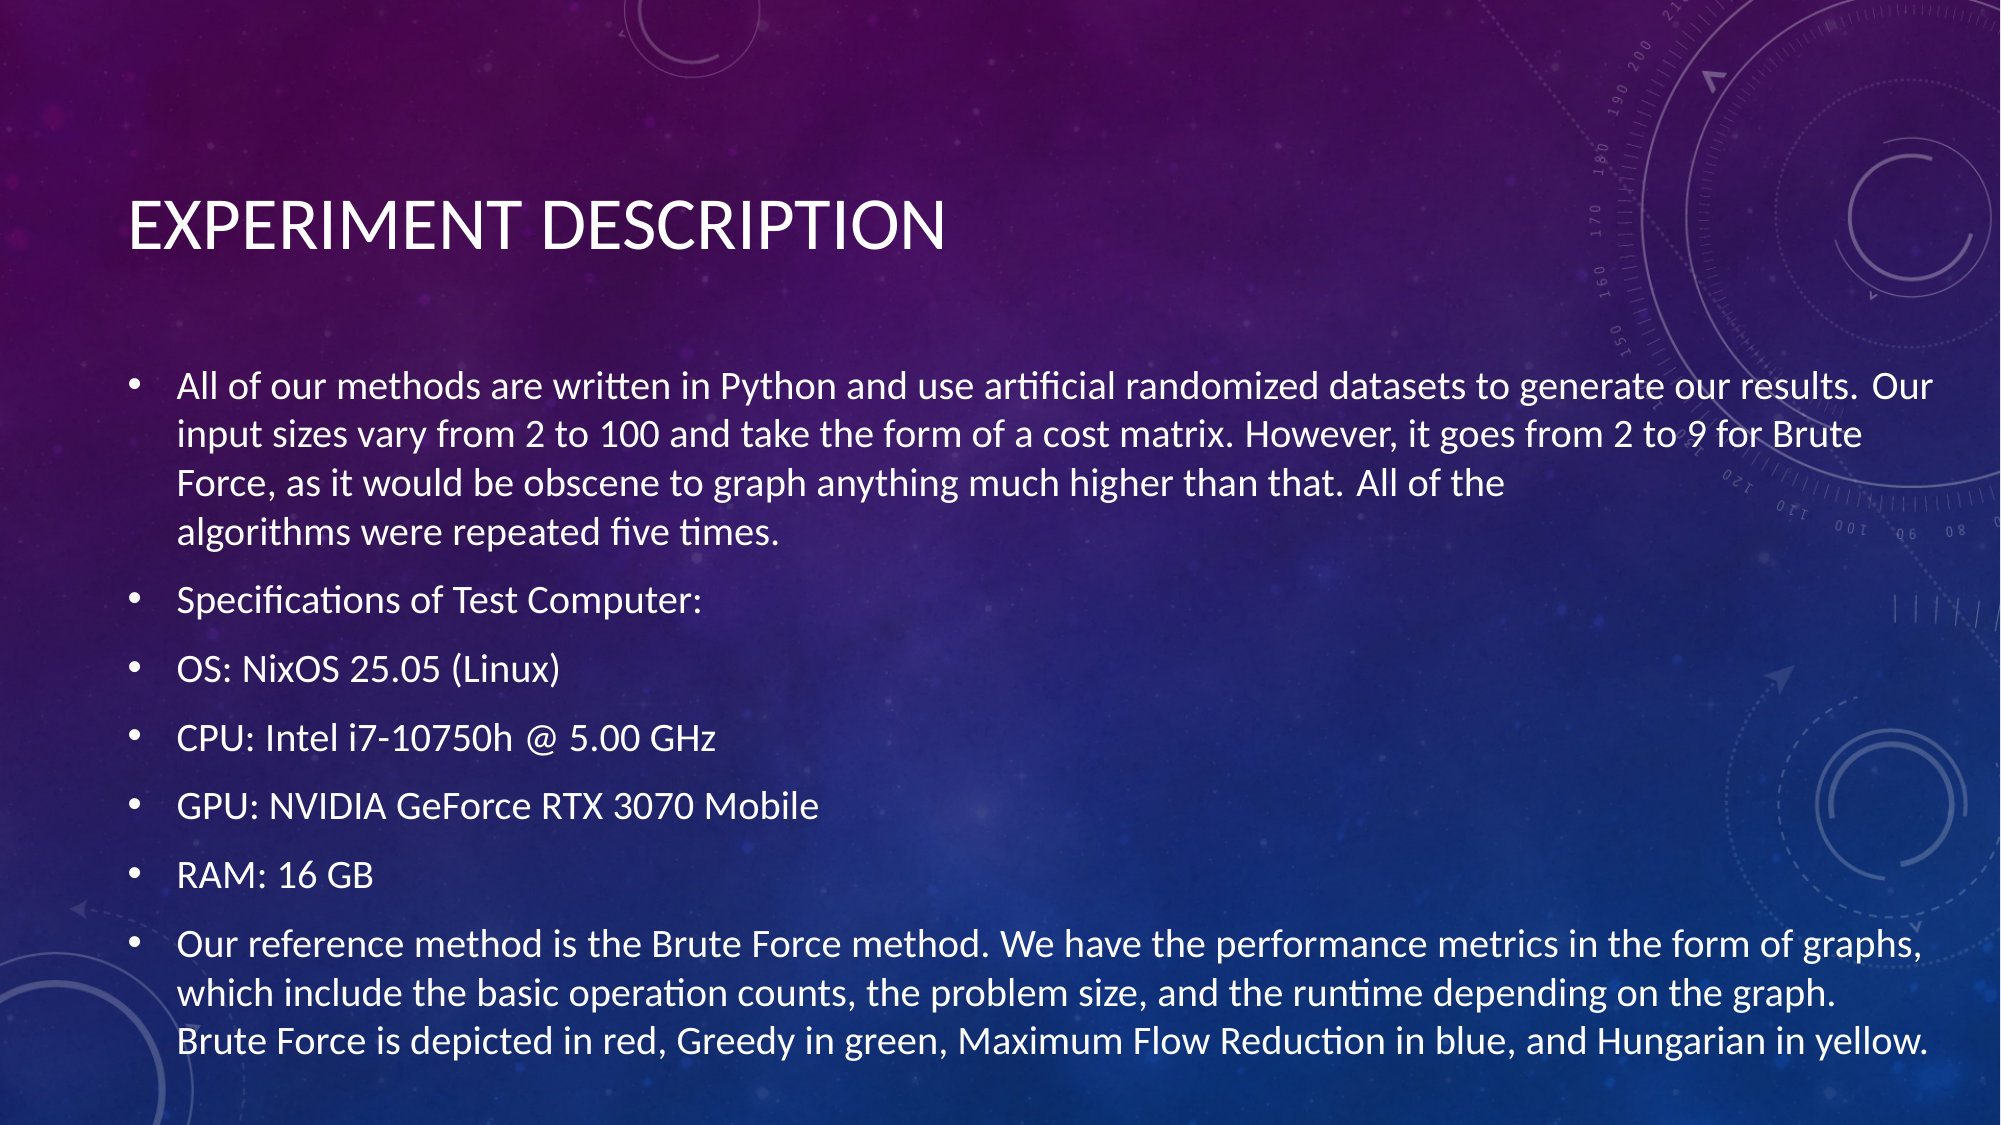

# Experiment Description
All of our methods are written in Python and use artificial randomized datasets to generate our results. Our input sizes vary from 2 to 100 and take the form of a cost matrix. However, it goes from 2 to 9 for Brute Force, as it would be obscene to graph anything much higher than that. All of the algorithms were repeated five times.
Specifications of Test Computer:
OS: NixOS 25.05 (Linux)
CPU: Intel i7-10750h @ 5.00 GHz
GPU: NVIDIA GeForce RTX 3070 Mobile
RAM: 16 GB
Our reference method is the Brute Force method. We have the performance metrics in the form of graphs, which include the basic operation counts, the problem size, and the runtime depending on the graph. Brute Force is depicted in red, Greedy in green, Maximum Flow Reduction in blue, and Hungarian in yellow.